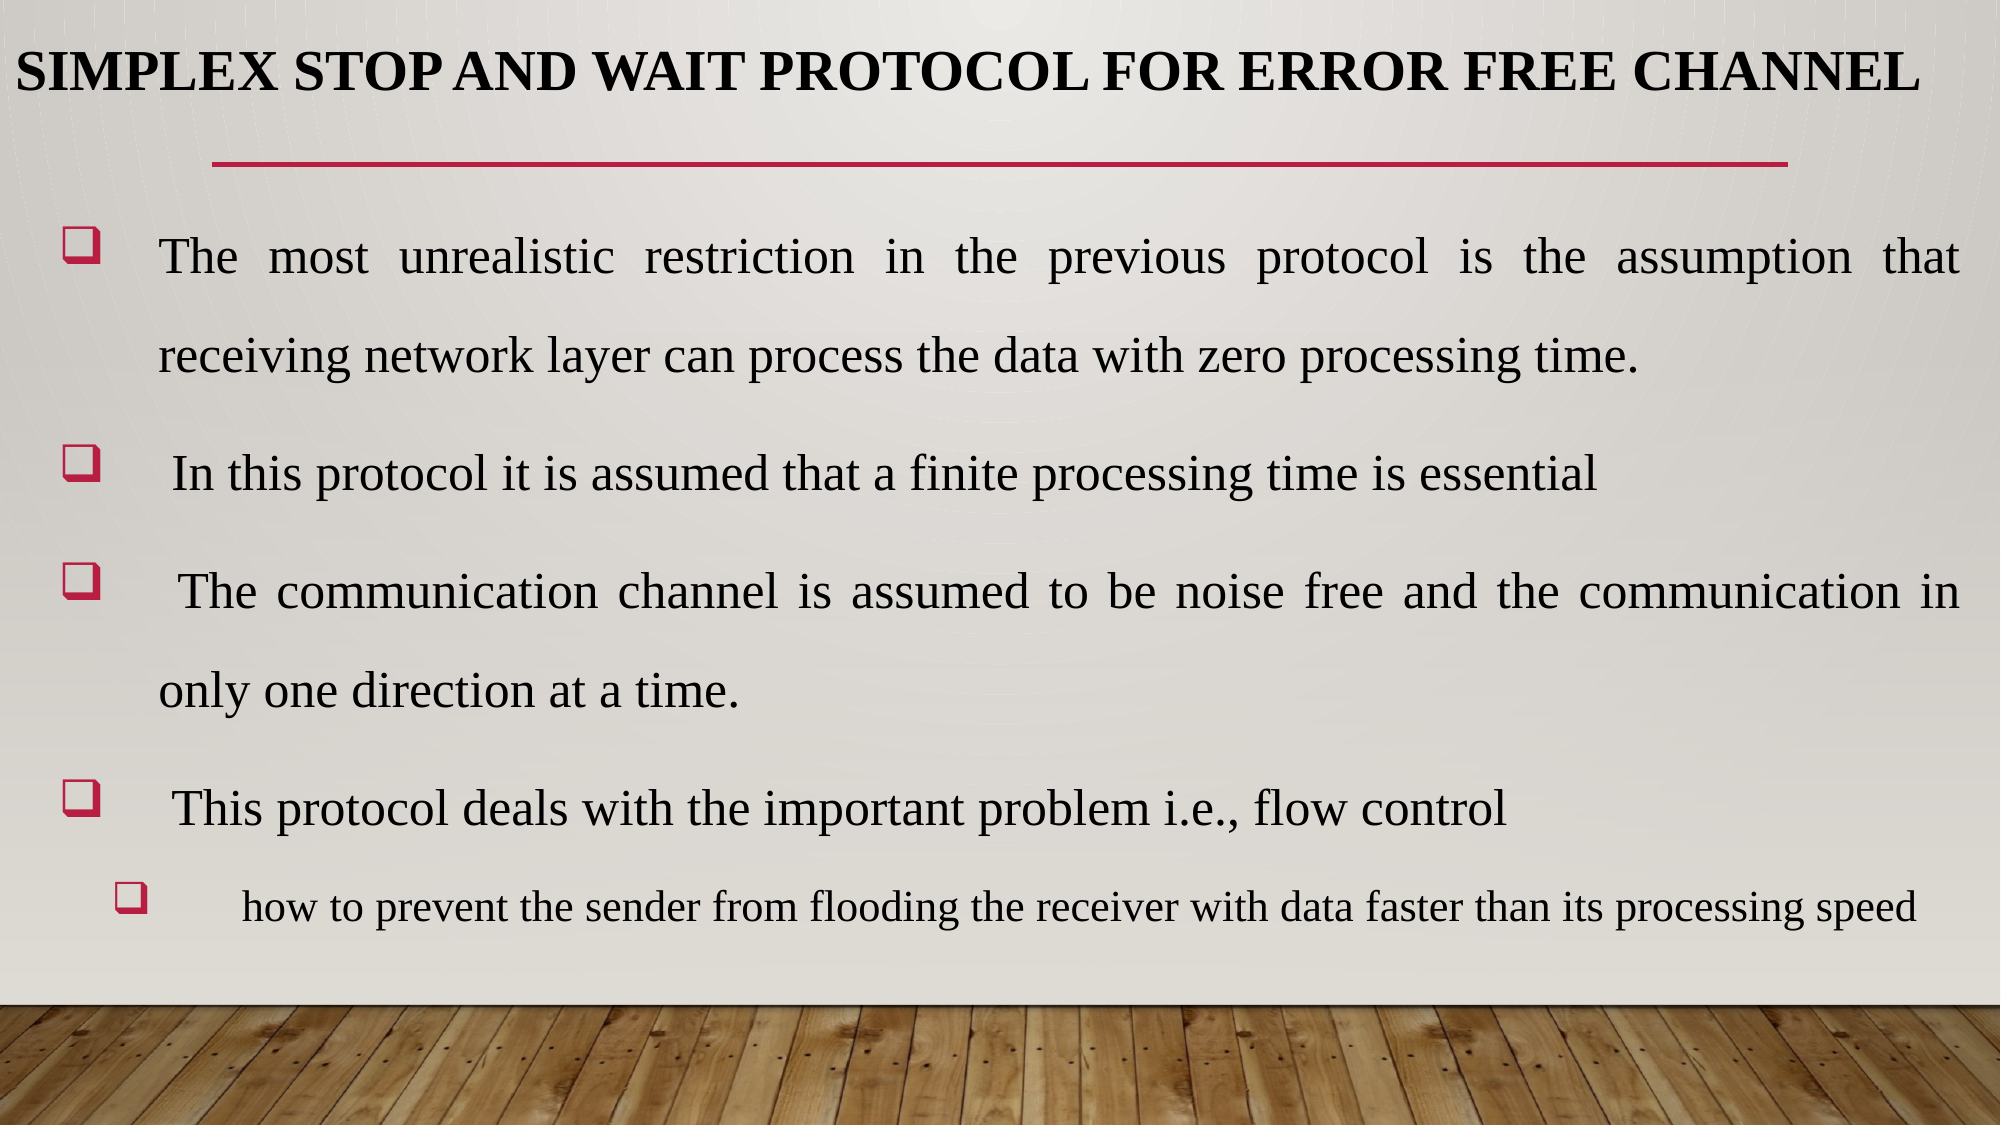

# Simplex stop and wait protocol for error free channel
The most unrealistic restriction in the previous protocol is the assumption that receiving network layer can process the data with zero processing time.
 In this protocol it is assumed that a finite processing time is essential
 The communication channel is assumed to be noise free and the communication in only one direction at a time.
 This protocol deals with the important problem i.e., flow control
 how to prevent the sender from flooding the receiver with data faster than its processing speed